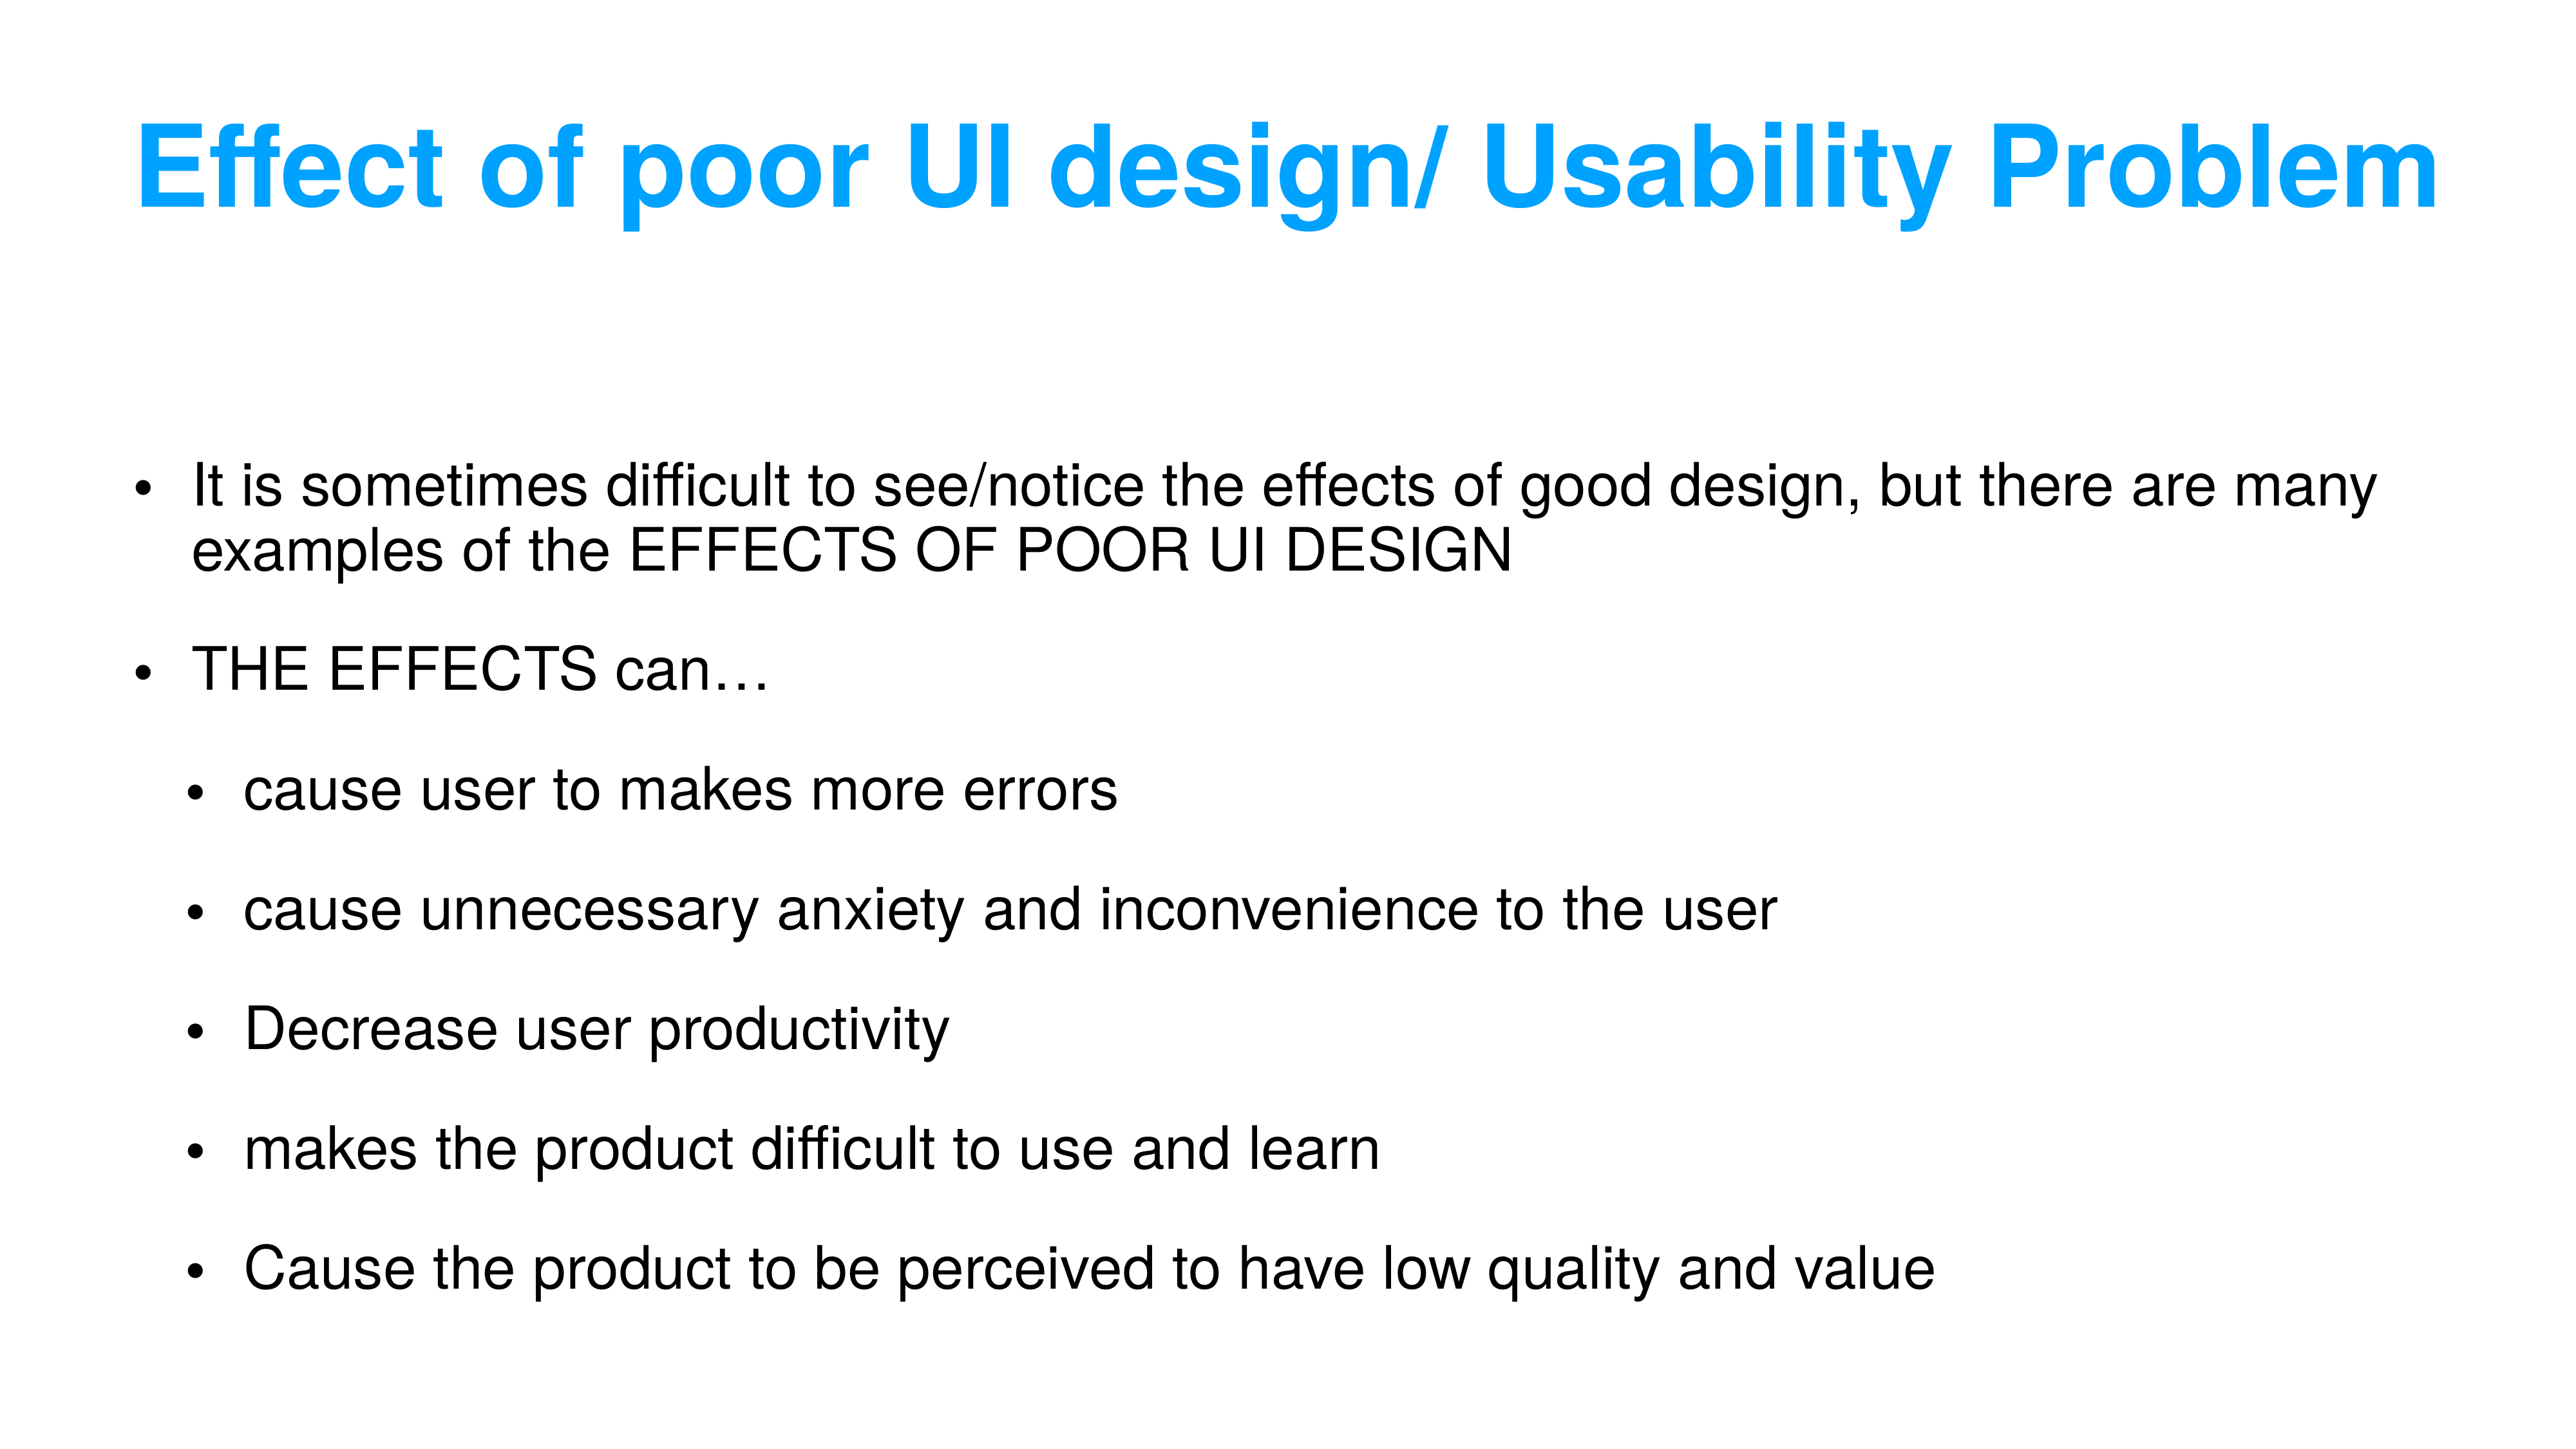

# Effect of poor UI design/ Usability Problem

It is sometimes difficult to see/notice the effects of good design, but there are many examples of the EFFECTS OF POOR UI DESIGN
THE EFFECTS can…
cause user to makes more errors
cause unnecessary anxiety and inconvenience to the user
Decrease user productivity
makes the product difficult to use and learn
Cause the product to be perceived to have low quality and value